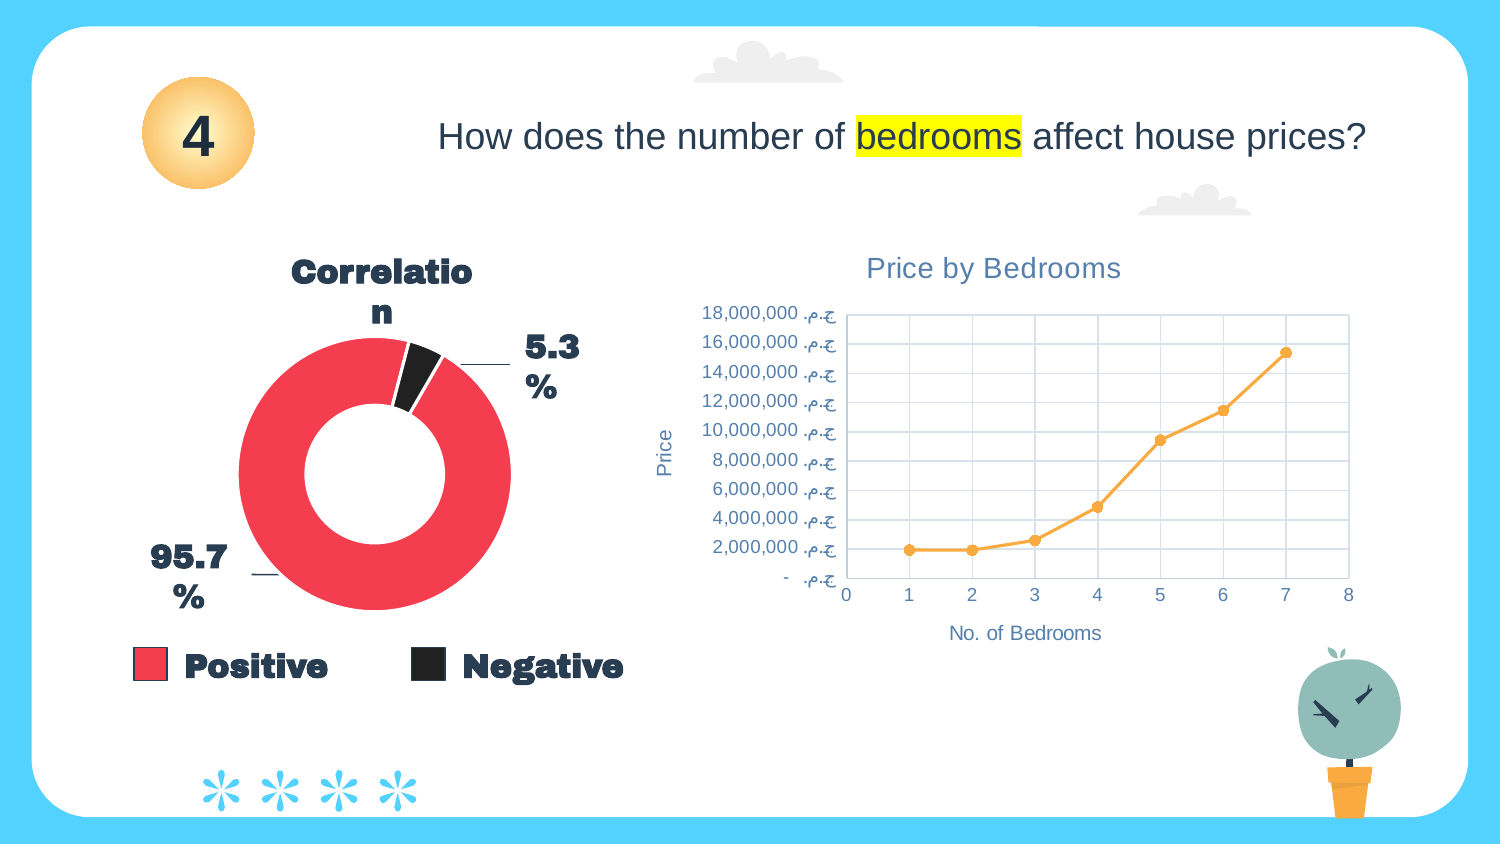

3

What percentage of the listed houses are furnished? what is it affect on price?

4
# How does the number of bedrooms affect house prices?
5
How does the number of Bathrooms affect house prices?

### Chart: Price by Bedrooms

| Category |  Avg Price  |
|---|---|
Correlation

### Chart

| Category |  |
|---|---|
5.3%
95.7%
Positive
Negative

### Chart: Furnished percentage

| Category | Count |
|---|---|
| Yes | 1158.0 |
| No | 8250.0 |
Not Furnished
Furnished
The average price for not furnished houses is:
 2,686,718 ج.م.‏
The average price for furnished houses is:
3,644,284 ج.م